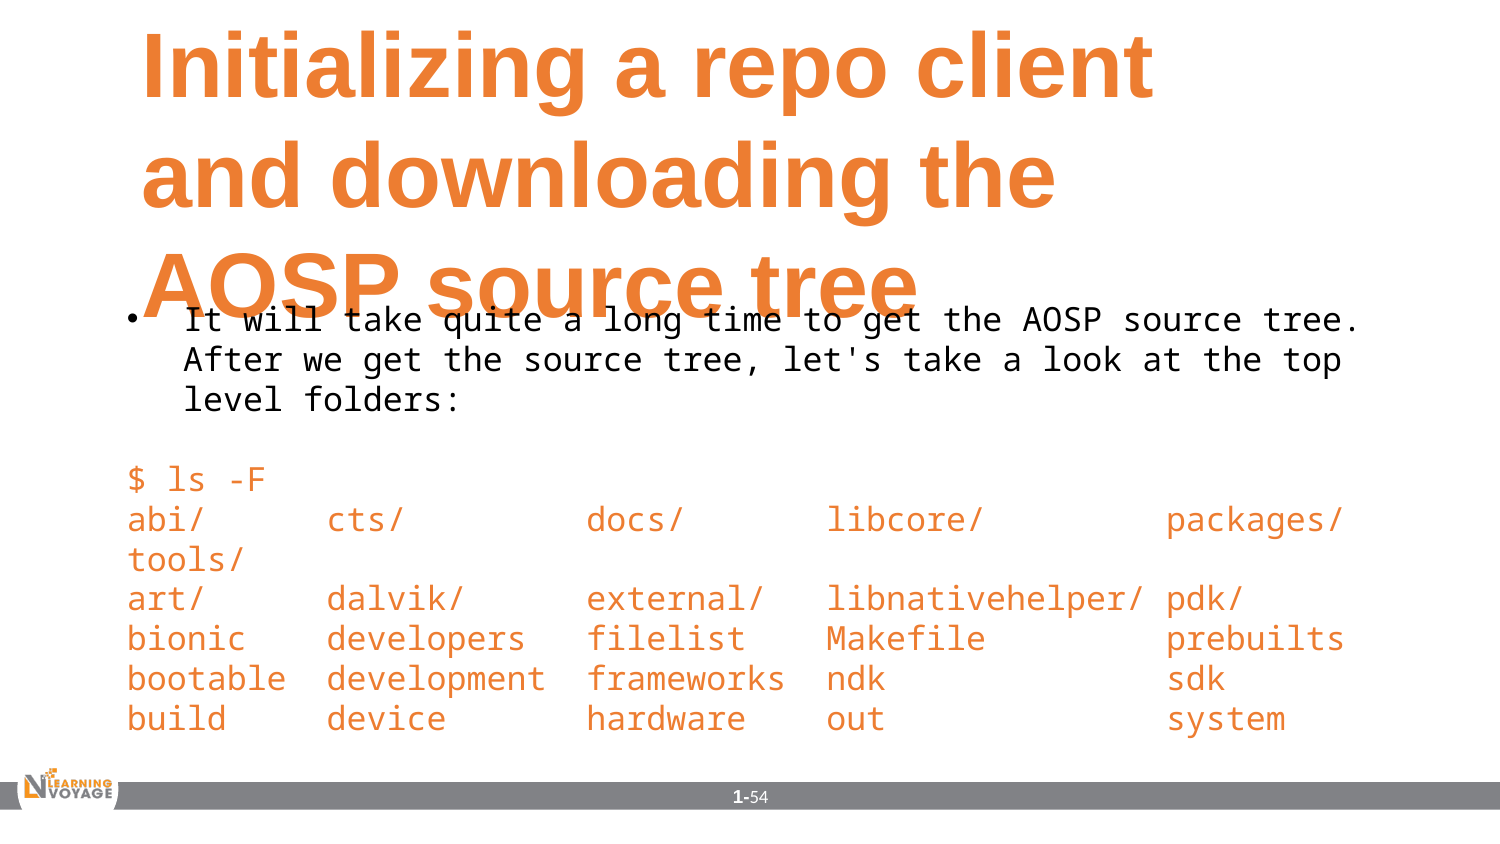

Initializing a repo client and downloading the AOSP source tree
It will take quite a long time to get the AOSP source tree. After we get the source tree, let's take a look at the top level folders:

$ ls -F
abi/      cts/         docs/       libcore/         packages/  tools/
art/      dalvik/      external/   libnativehelper/ pdk/
bionic    developers   filelist    Makefile         prebuilts
bootable  development  frameworks  ndk              sdk
build     device       hardware    out              system
1-54